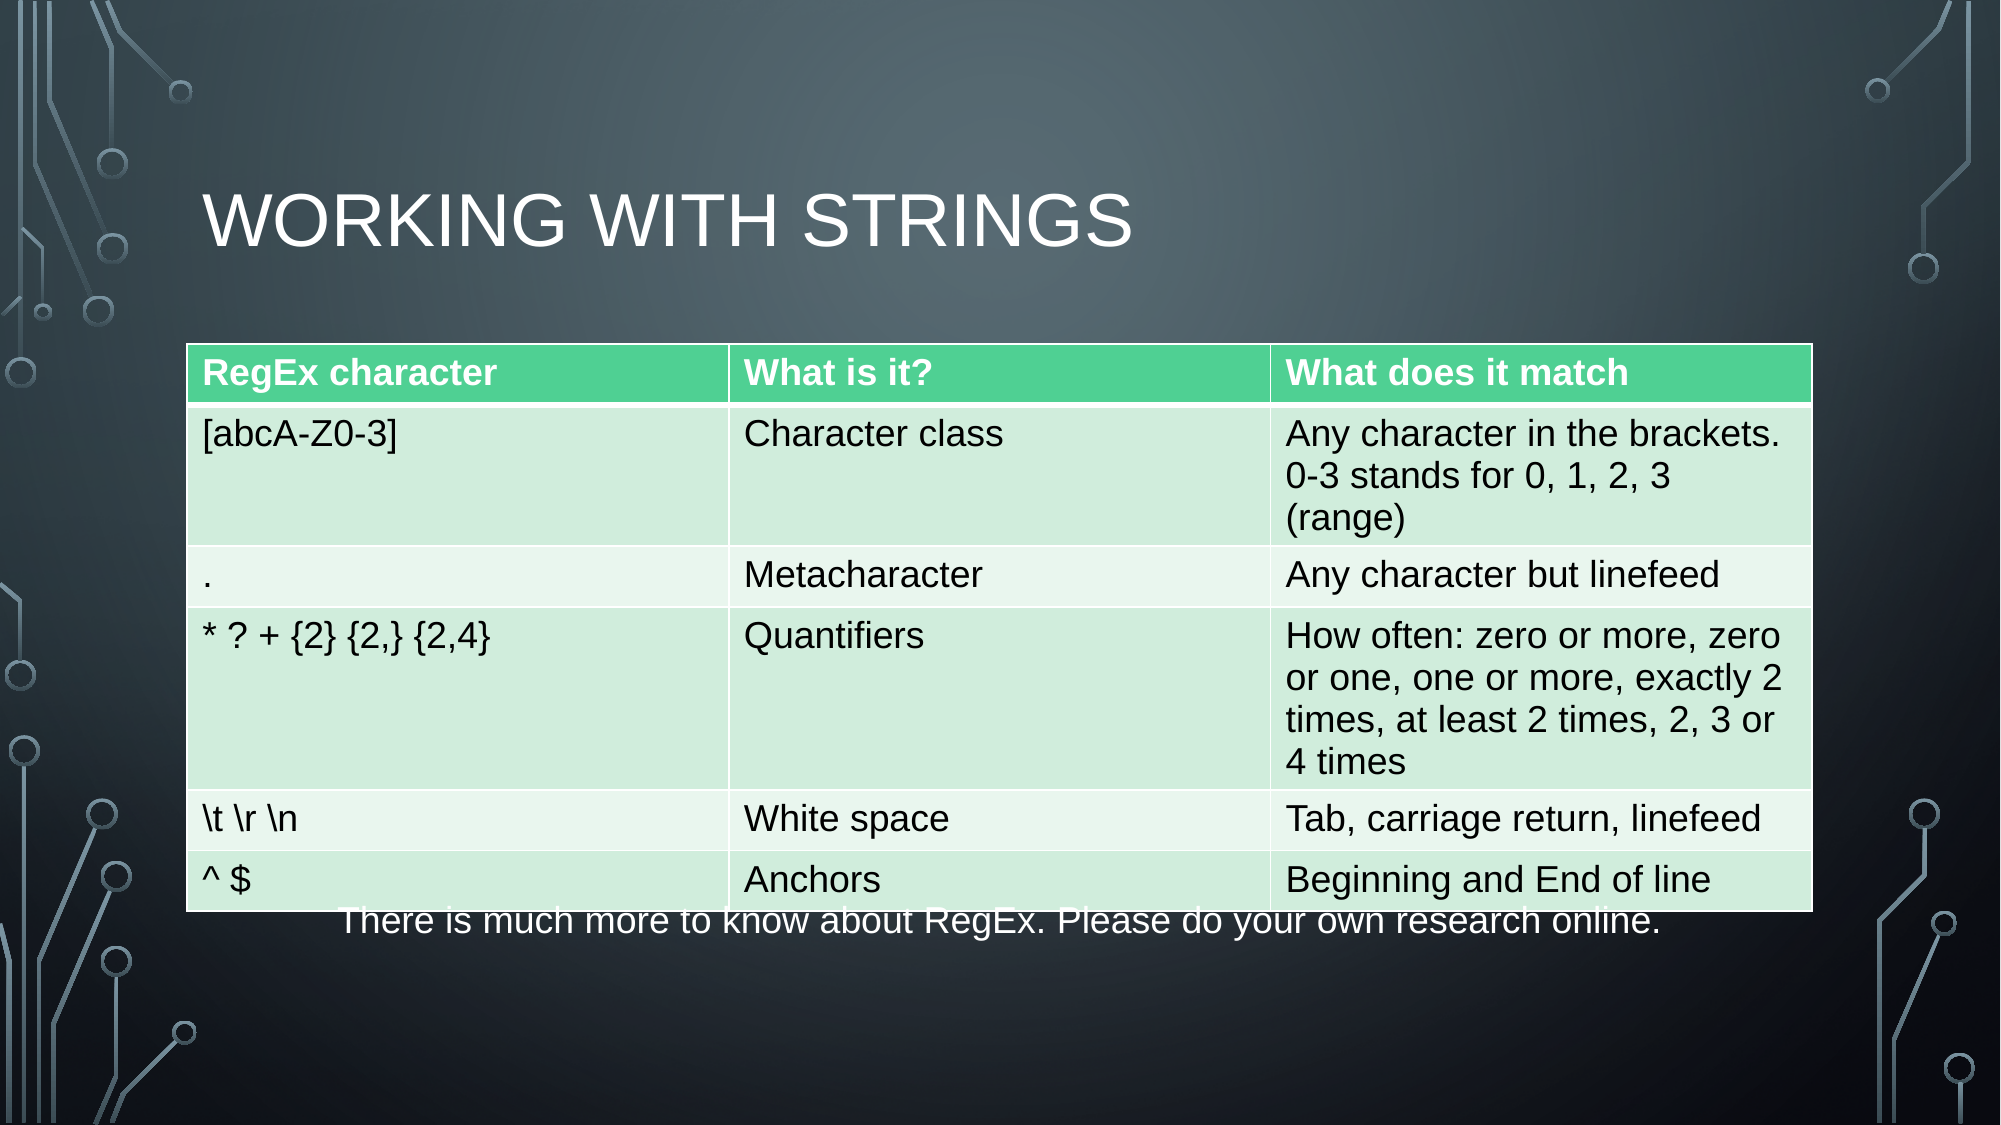

# Working with Strings
| RegEx character | What is it? | What does it match |
| --- | --- | --- |
| [abcA-Z0-3] | Character class | Any character in the brackets. 0-3 stands for 0, 1, 2, 3 (range) |
| . | Metacharacter | Any character but linefeed |
| \* ? + {2} {2,} {2,4} | Quantifiers | How often: zero or more, zero or one, one or more, exactly 2 times, at least 2 times, 2, 3 or 4 times |
| \t \r \n | White space | Tab, carriage return, linefeed |
| ^ $ | Anchors | Beginning and End of line |
There is much more to know about RegEx. Please do your own research online.